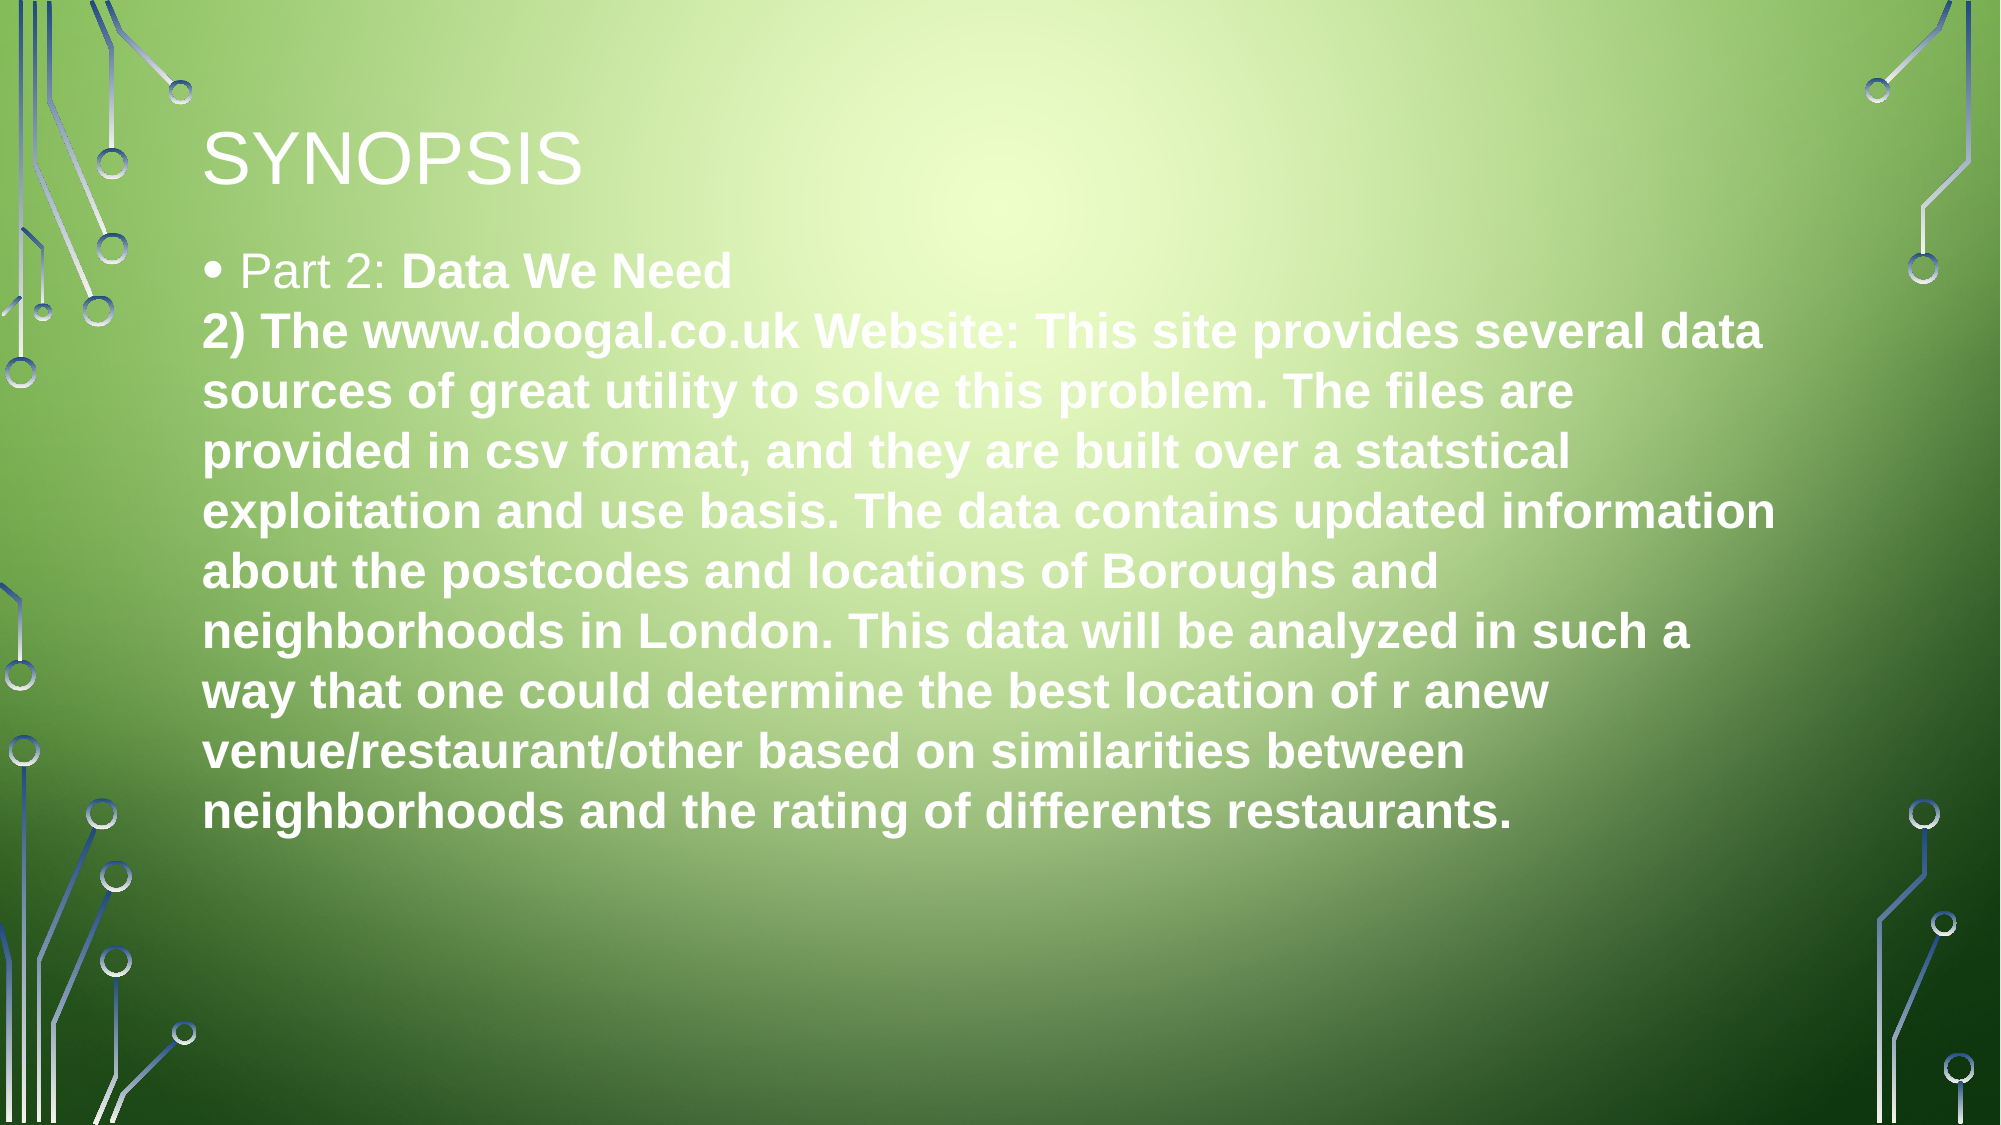

Synopsis
Part 2: Data We Need
2) The www.doogal.co.uk Website: This site provides several data sources of great utility to solve this problem. The files are provided in csv format, and they are built over a statstical exploitation and use basis. The data contains updated information about the postcodes and locations of Boroughs and neighborhoods in London. This data will be analyzed in such a way that one could determine the best location of r anew venue/restaurant/other based on similarities between neighborhoods and the rating of differents restaurants.